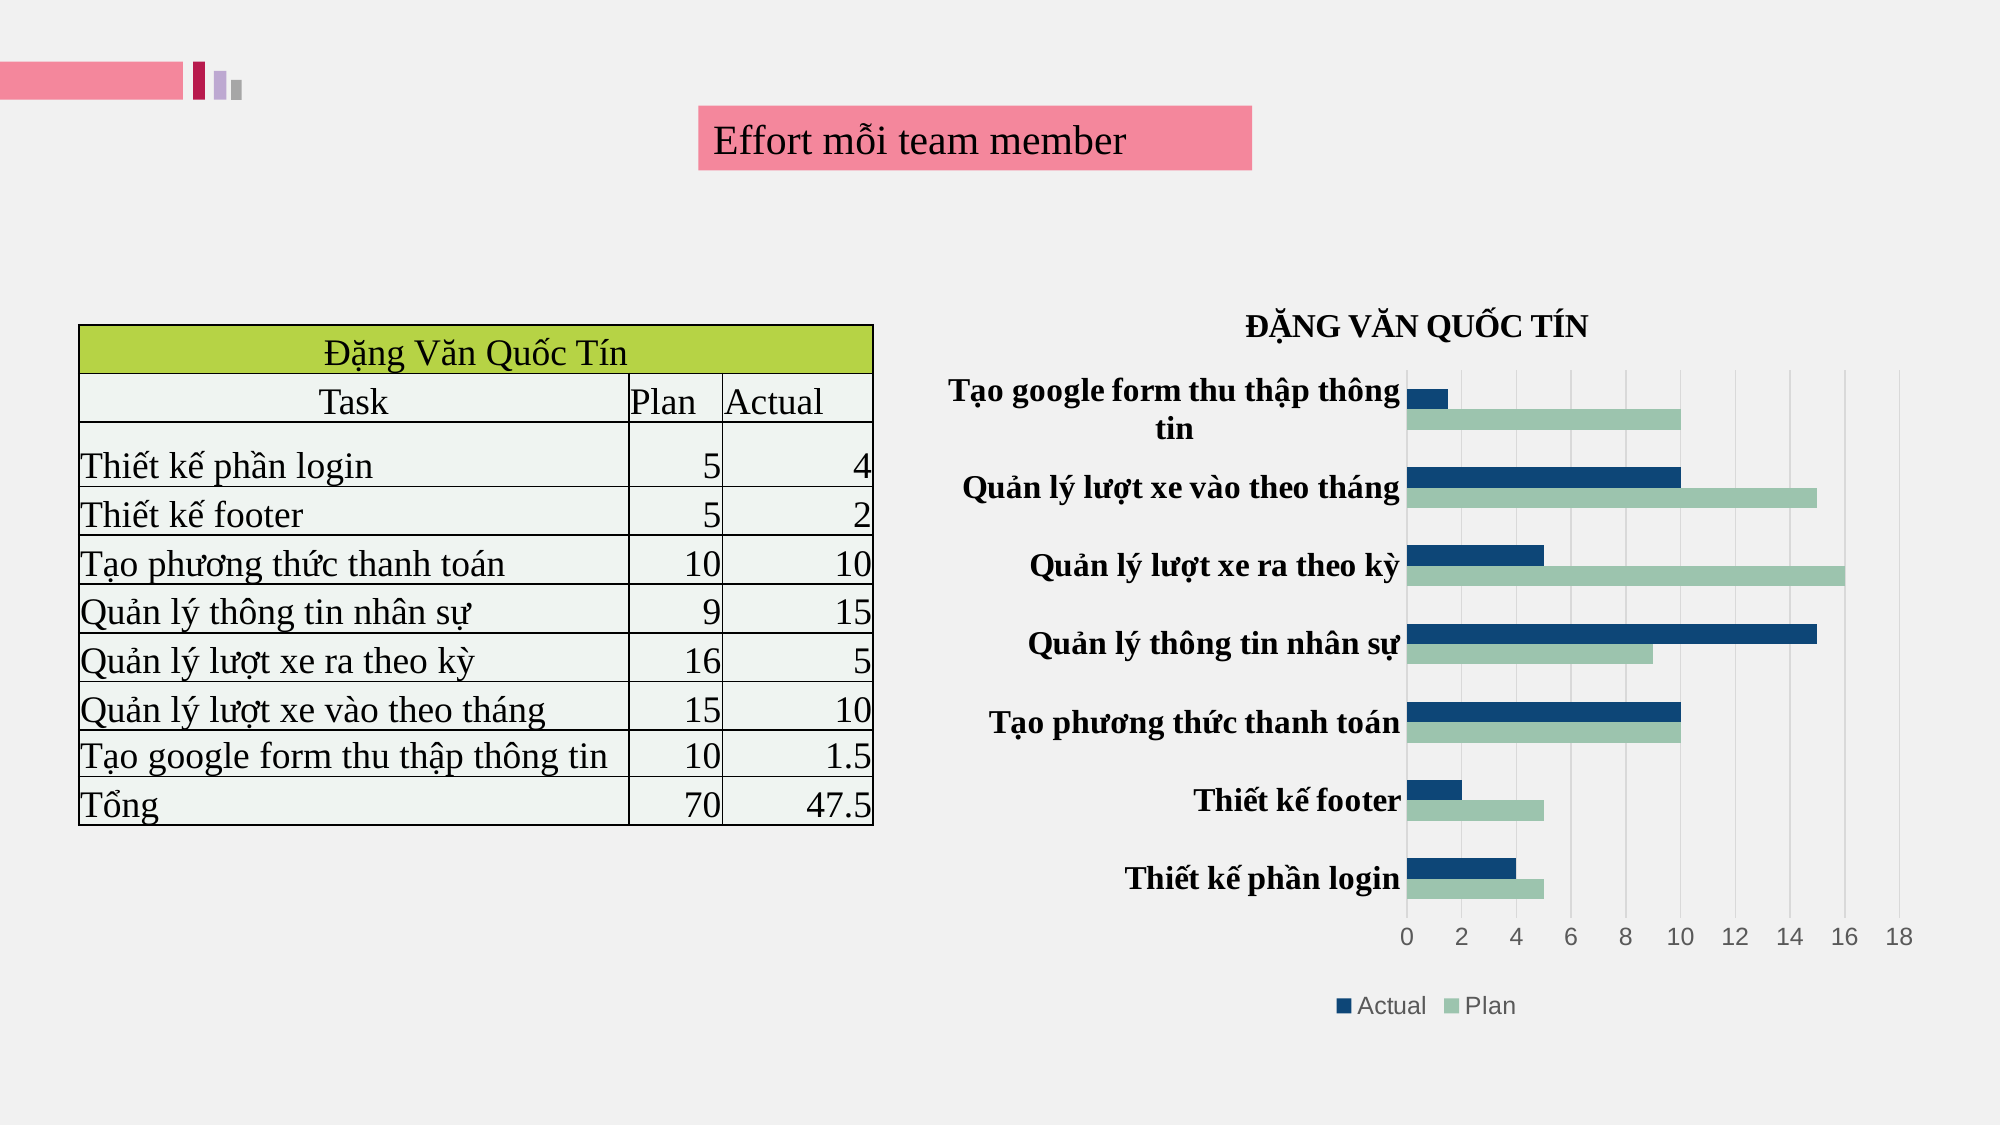

Effort mỗi team member

### Chart: ĐẶNG VĂN QUỐC TÍN

| Category | Plan | Actual |
|---|---|---|
| Thiết kế phần login | 5.0 | 4.0 |
| Thiết kế footer | 5.0 | 2.0 |
| Tạo phương thức thanh toán | 10.0 | 10.0 |
| Quản lý thông tin nhân sự | 9.0 | 15.0 |
| Quản lý lượt xe ra theo kỳ | 16.0 | 5.0 |
| Quản lý lượt xe vào theo tháng | 15.0 | 10.0 |
| Tạo google form thu thập thông tin | 10.0 | 1.5 |
| Đặng Văn Quốc Tín |  |  |
| --- | --- | --- |
| Task | Plan | Actual |
| Thiết kế phần login | 5 | 4 |
| Thiết kế footer | 5 | 2 |
| Tạo phương thức thanh toán | 10 | 10 |
| Quản lý thông tin nhân sự | 9 | 15 |
| Quản lý lượt xe ra theo kỳ | 16 | 5 |
| Quản lý lượt xe vào theo tháng | 15 | 10 |
| Tạo google form thu thập thông tin | 10 | 1.5 |
| Tổng | 70 | 47.5 |